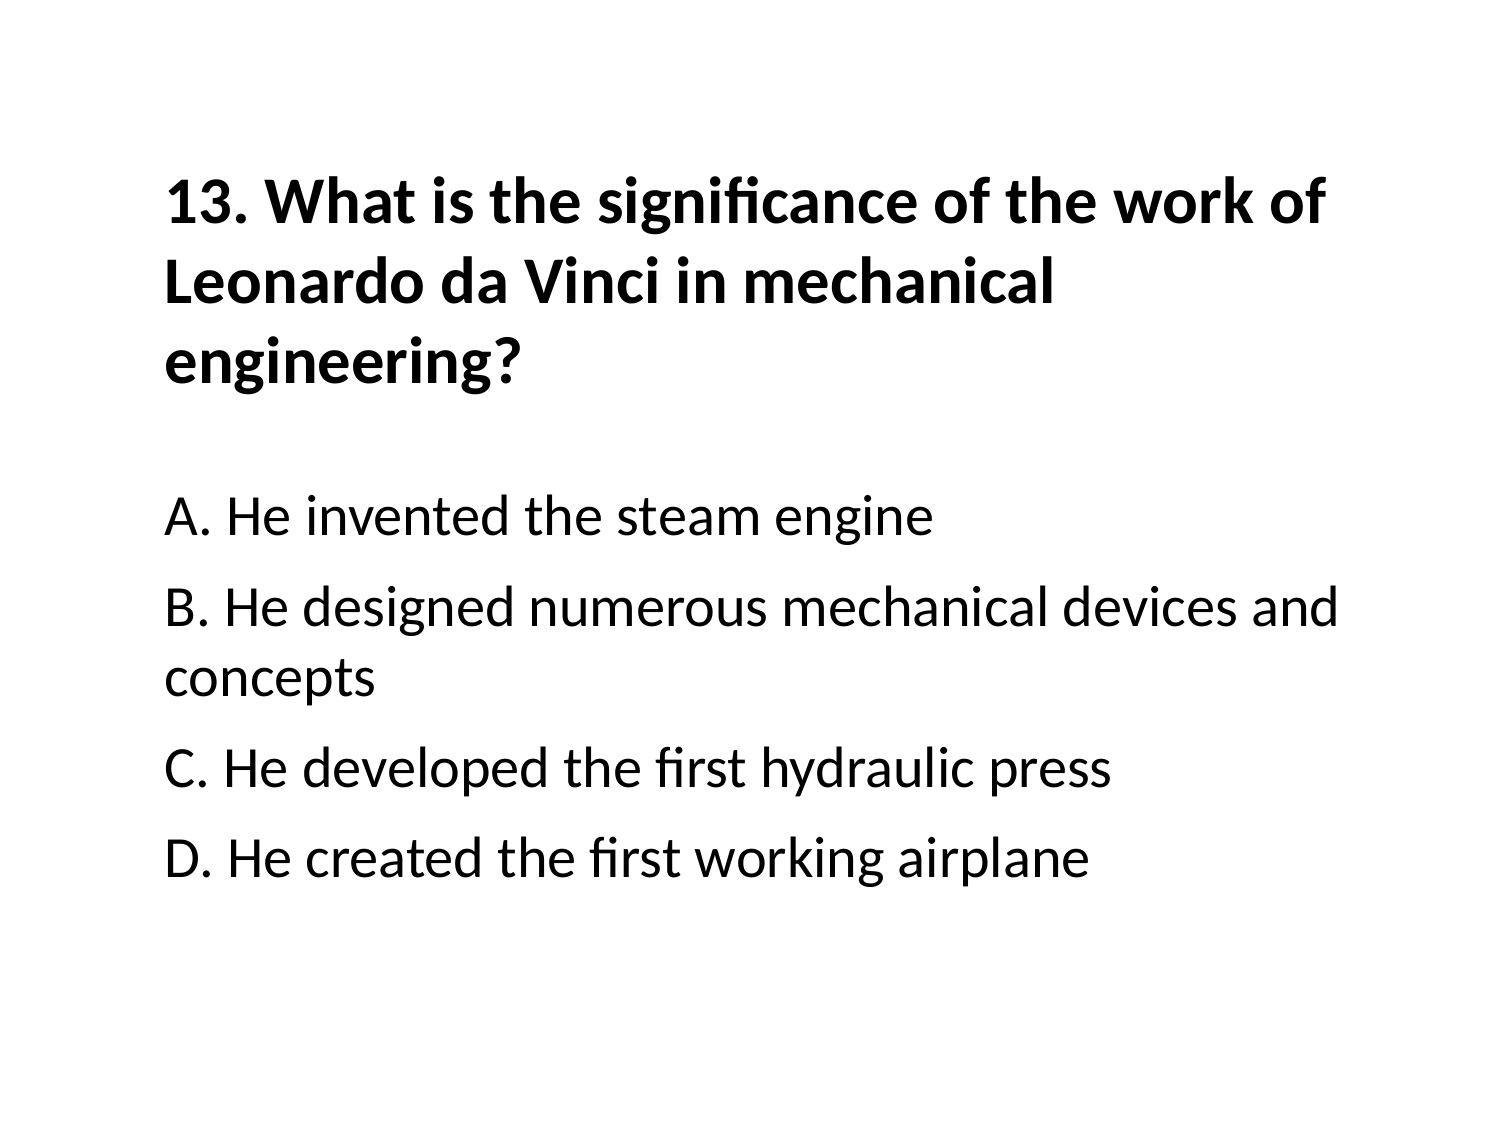

13. What is the significance of the work of Leonardo da Vinci in mechanical engineering?

A. He invented the steam engine
B. He designed numerous mechanical devices and concepts
C. He developed the first hydraulic press
D. He created the first working airplane